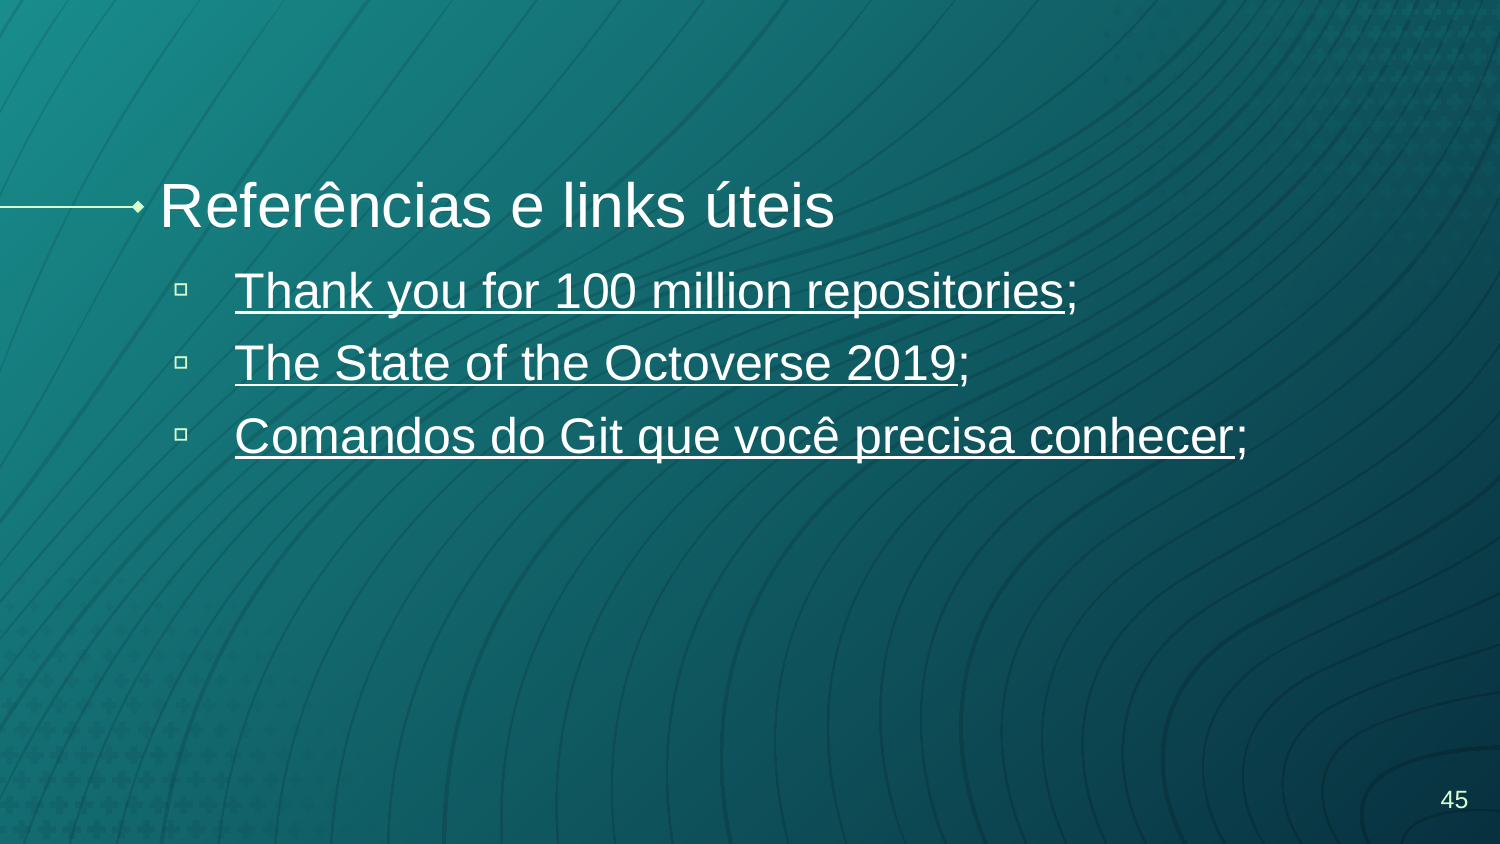

# Referências e links úteis
Thank you for 100 million repositories;
The State of the Octoverse 2019;
Comandos do Git que você precisa conhecer;
45